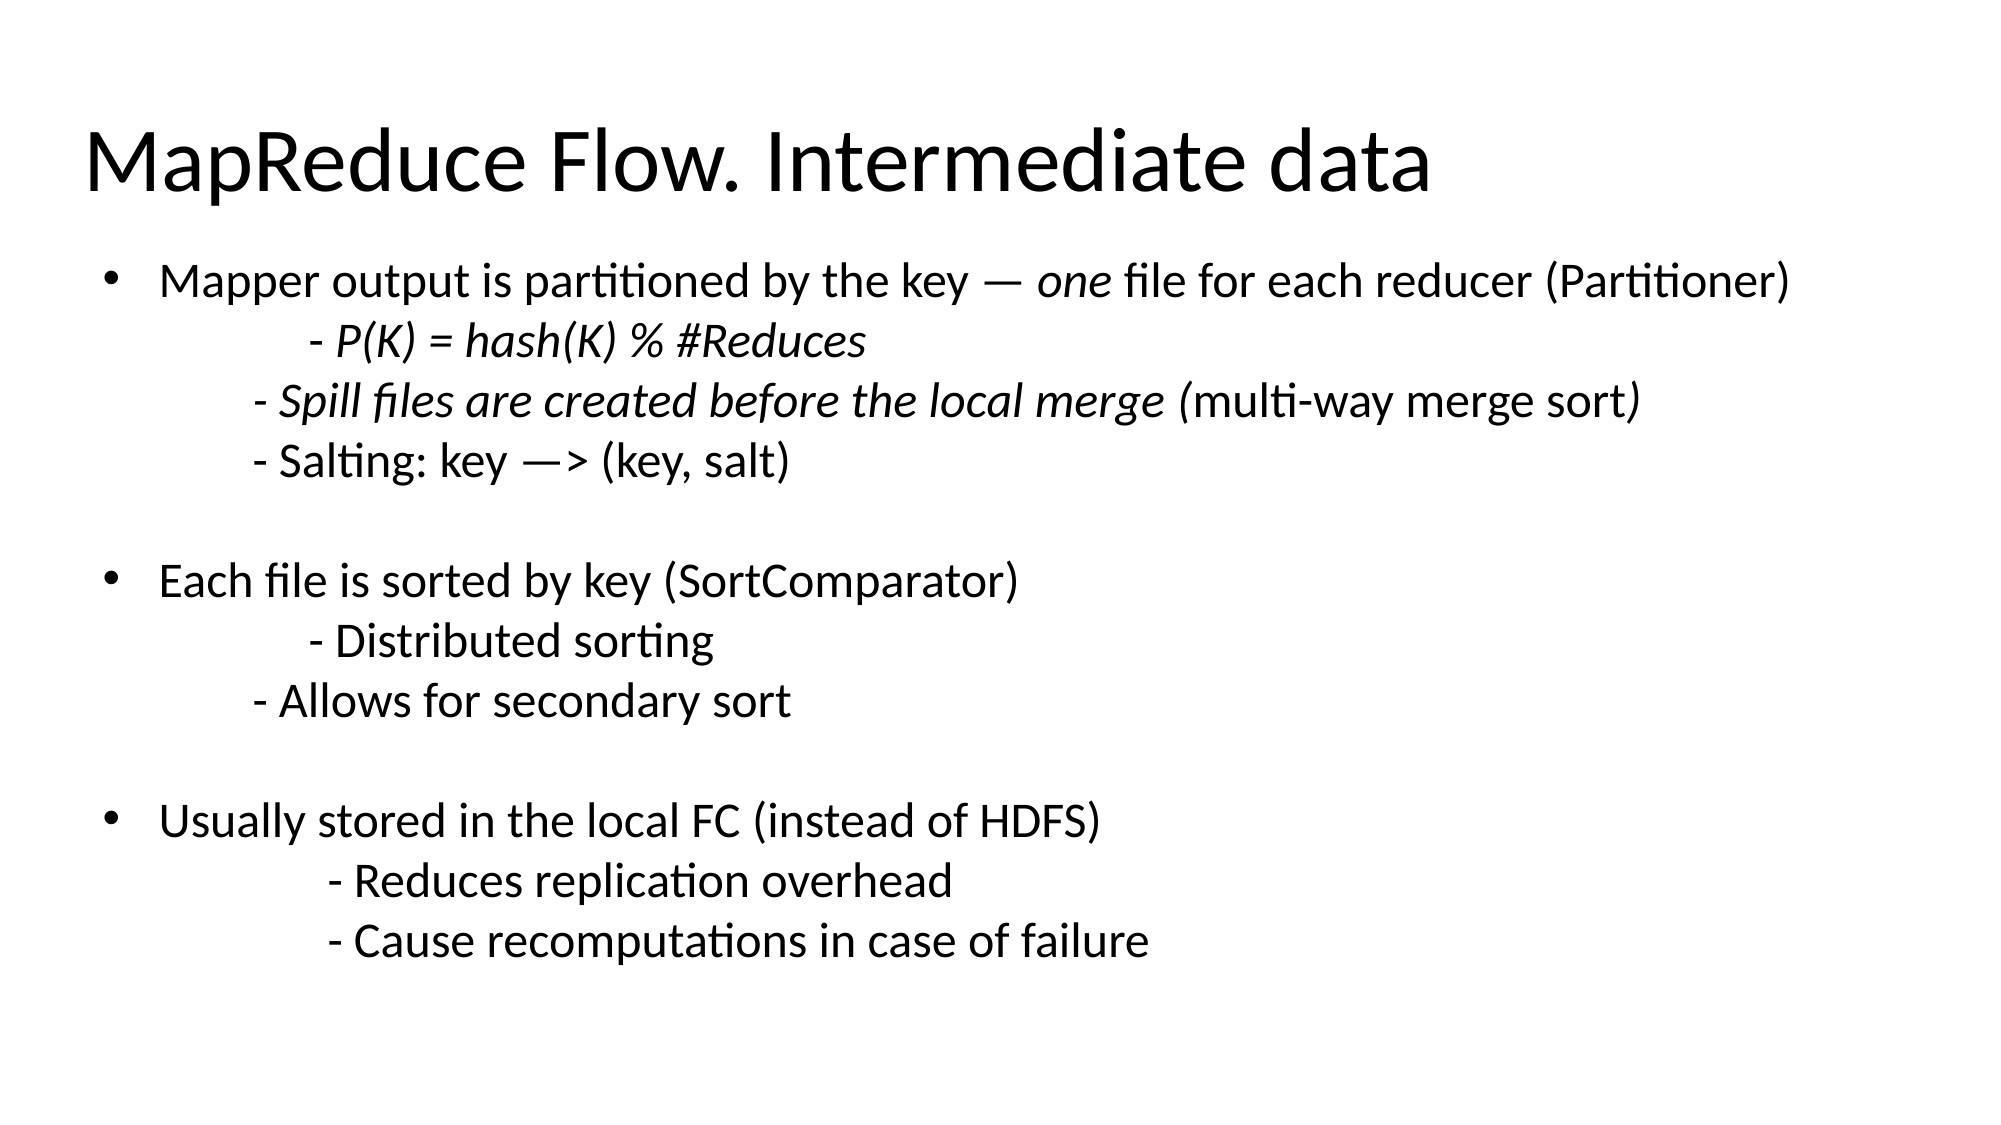

# MapReduce Flow. Intermediate data
Mapper output is partitioned by the key — one file for each reducer (Partitioner)
	- P(K) = hash(K) % #Reduces
- Spill files are created before the local merge (multi-way merge sort)
- Salting: key —> (key, salt)

Each file is sorted by key (SortComparator)
	- Distributed sorting
- Allows for secondary sort

Usually stored in the local FC (instead of HDFS)
	- Reduces replication overhead
	- Cause recomputations in case of failure